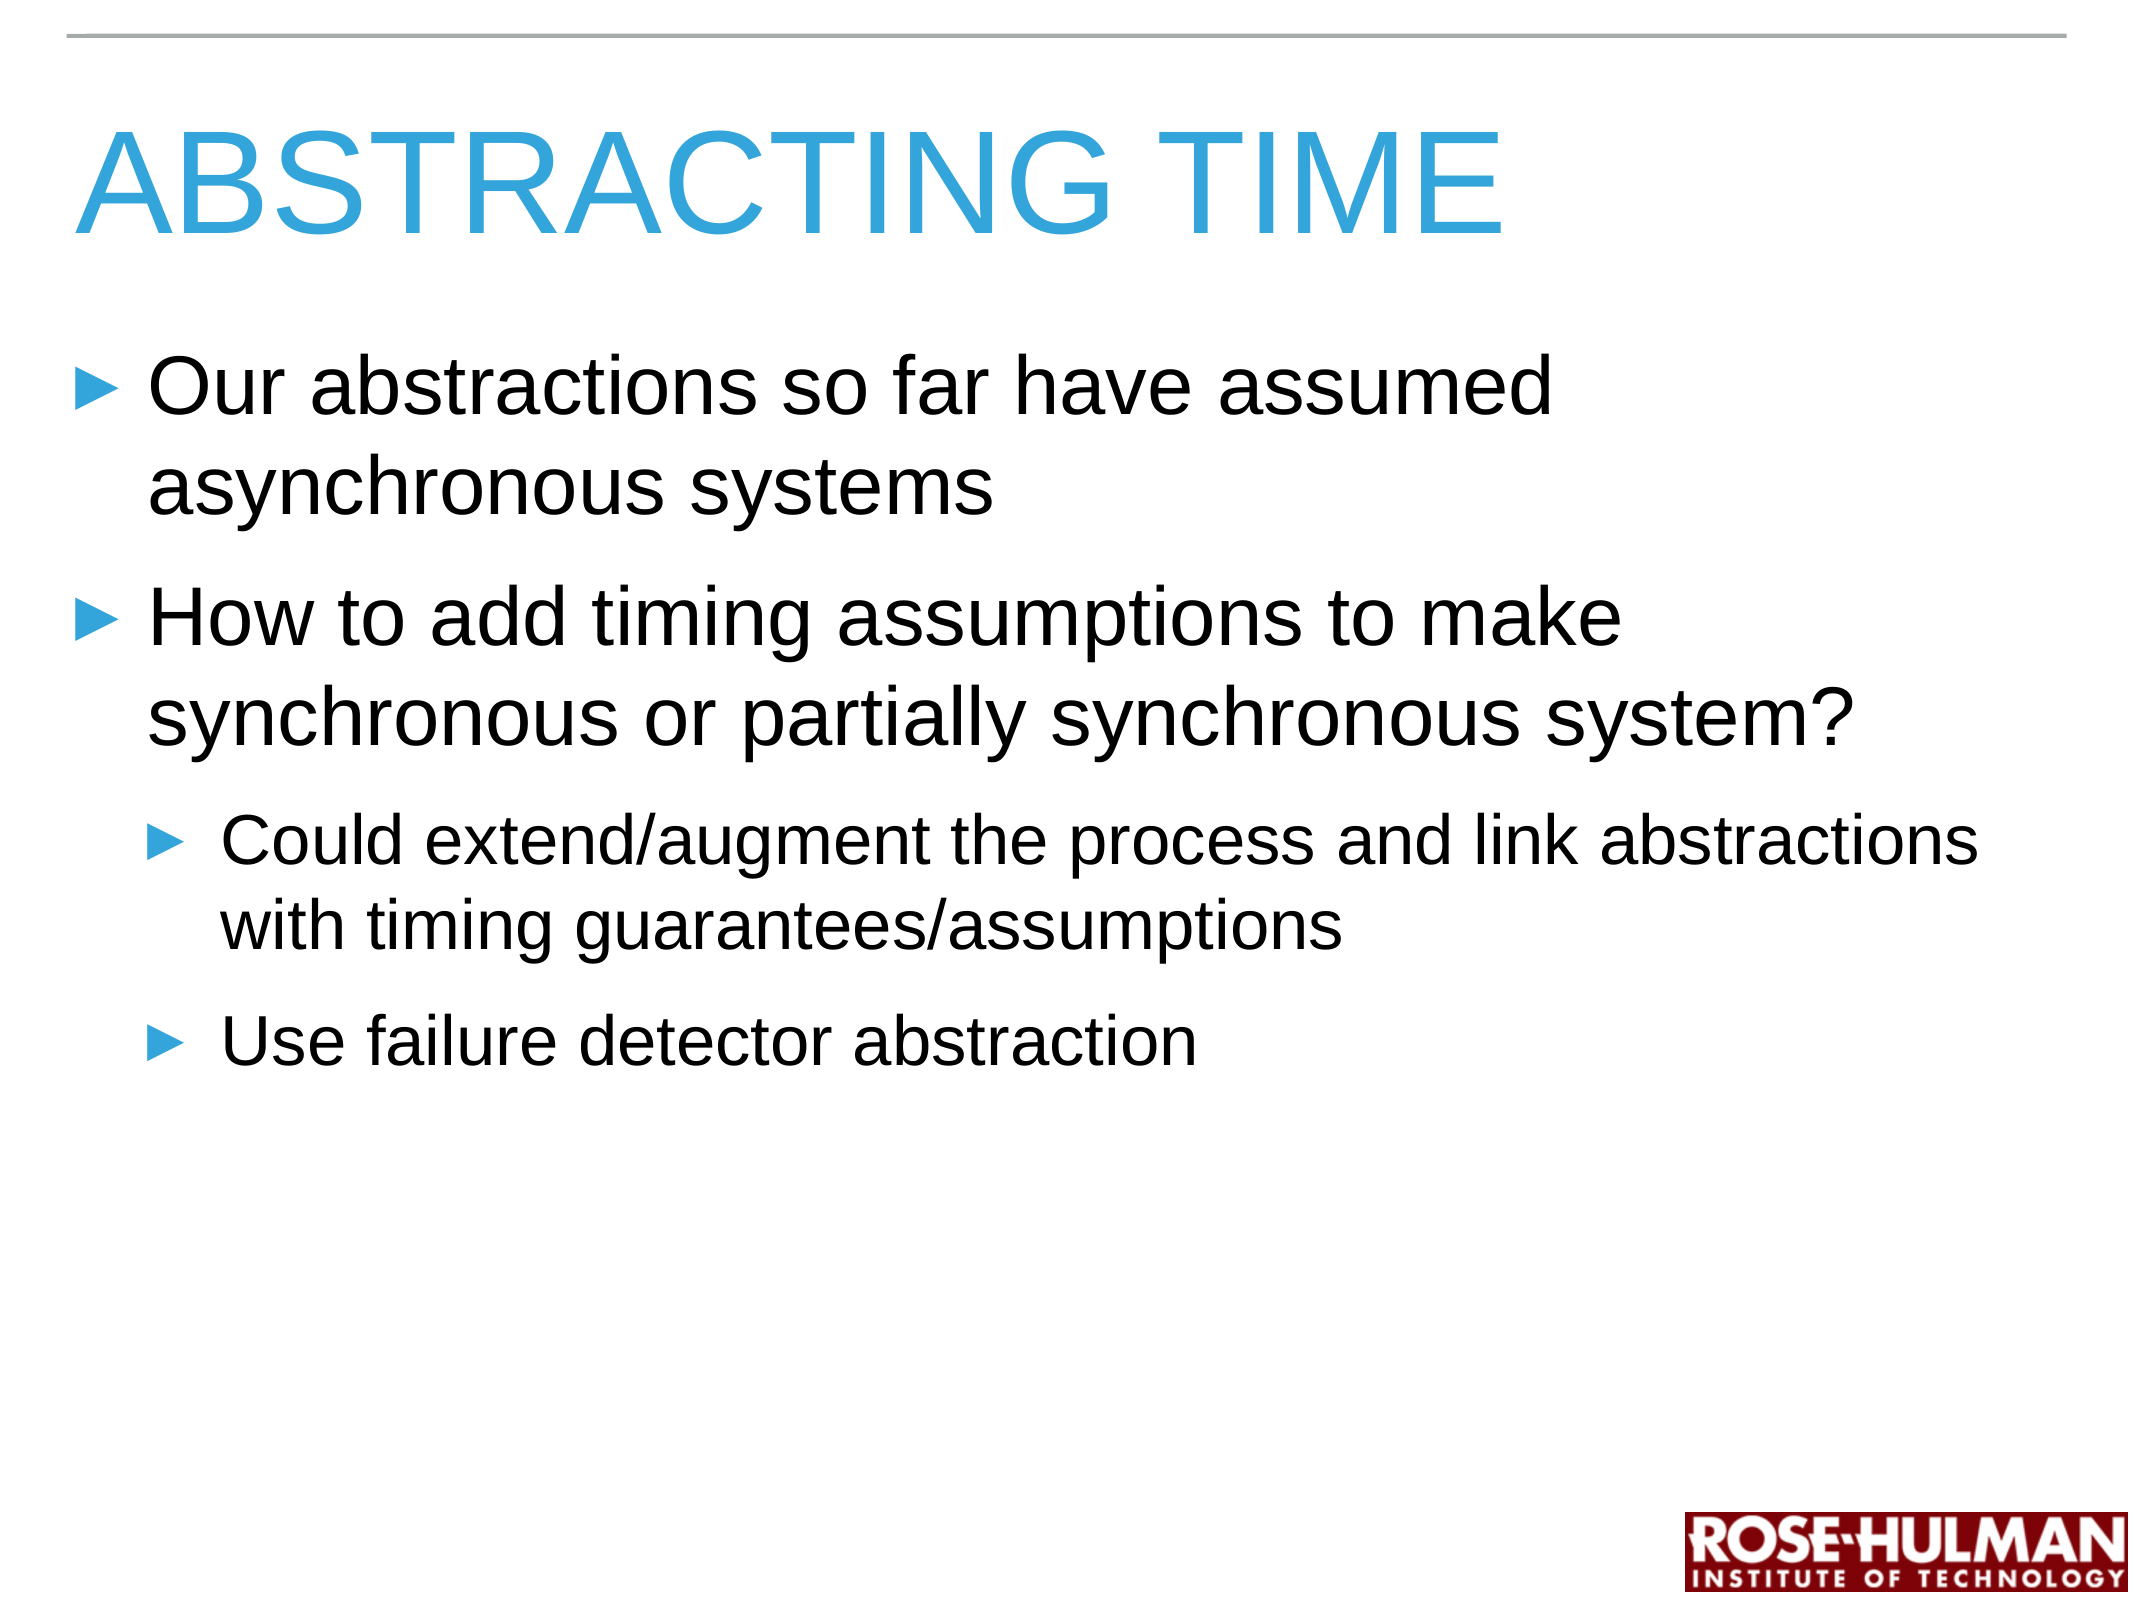

# abstracting time
Our abstractions so far have assumed asynchronous systems
How to add timing assumptions to make synchronous or partially synchronous system?
Could extend/augment the process and link abstractions with timing guarantees/assumptions
Use failure detector abstraction
86